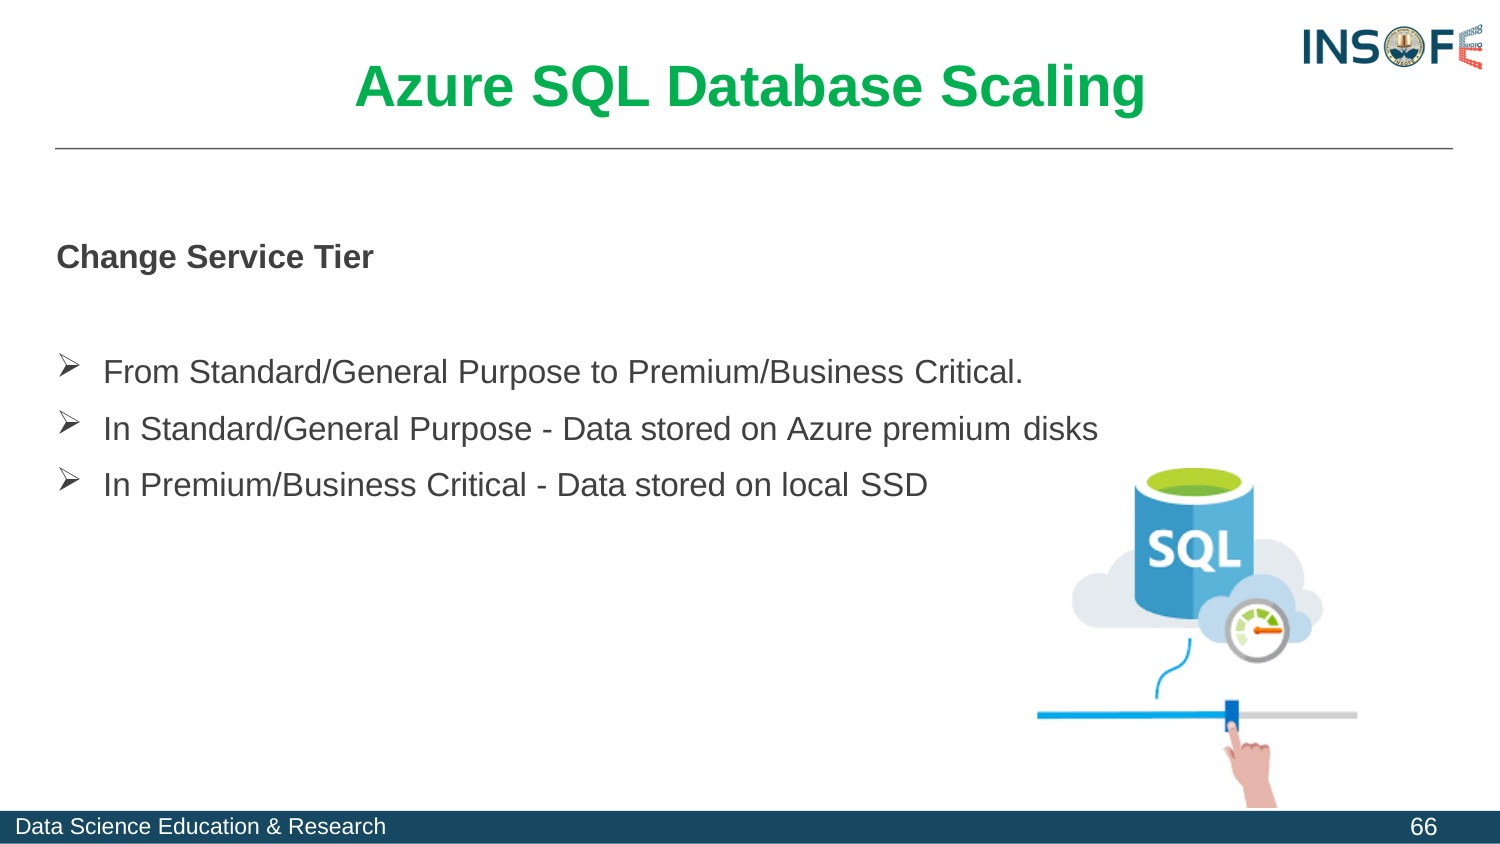

# Azure SQL Database Scaling
Change Service Tier

From Standard/General Purpose to Premium/Business Critical.
In Standard/General Purpose - Data stored on Azure premium disks
In Premium/Business Critical - Data stored on local SSD

66
Data Science Education & Research